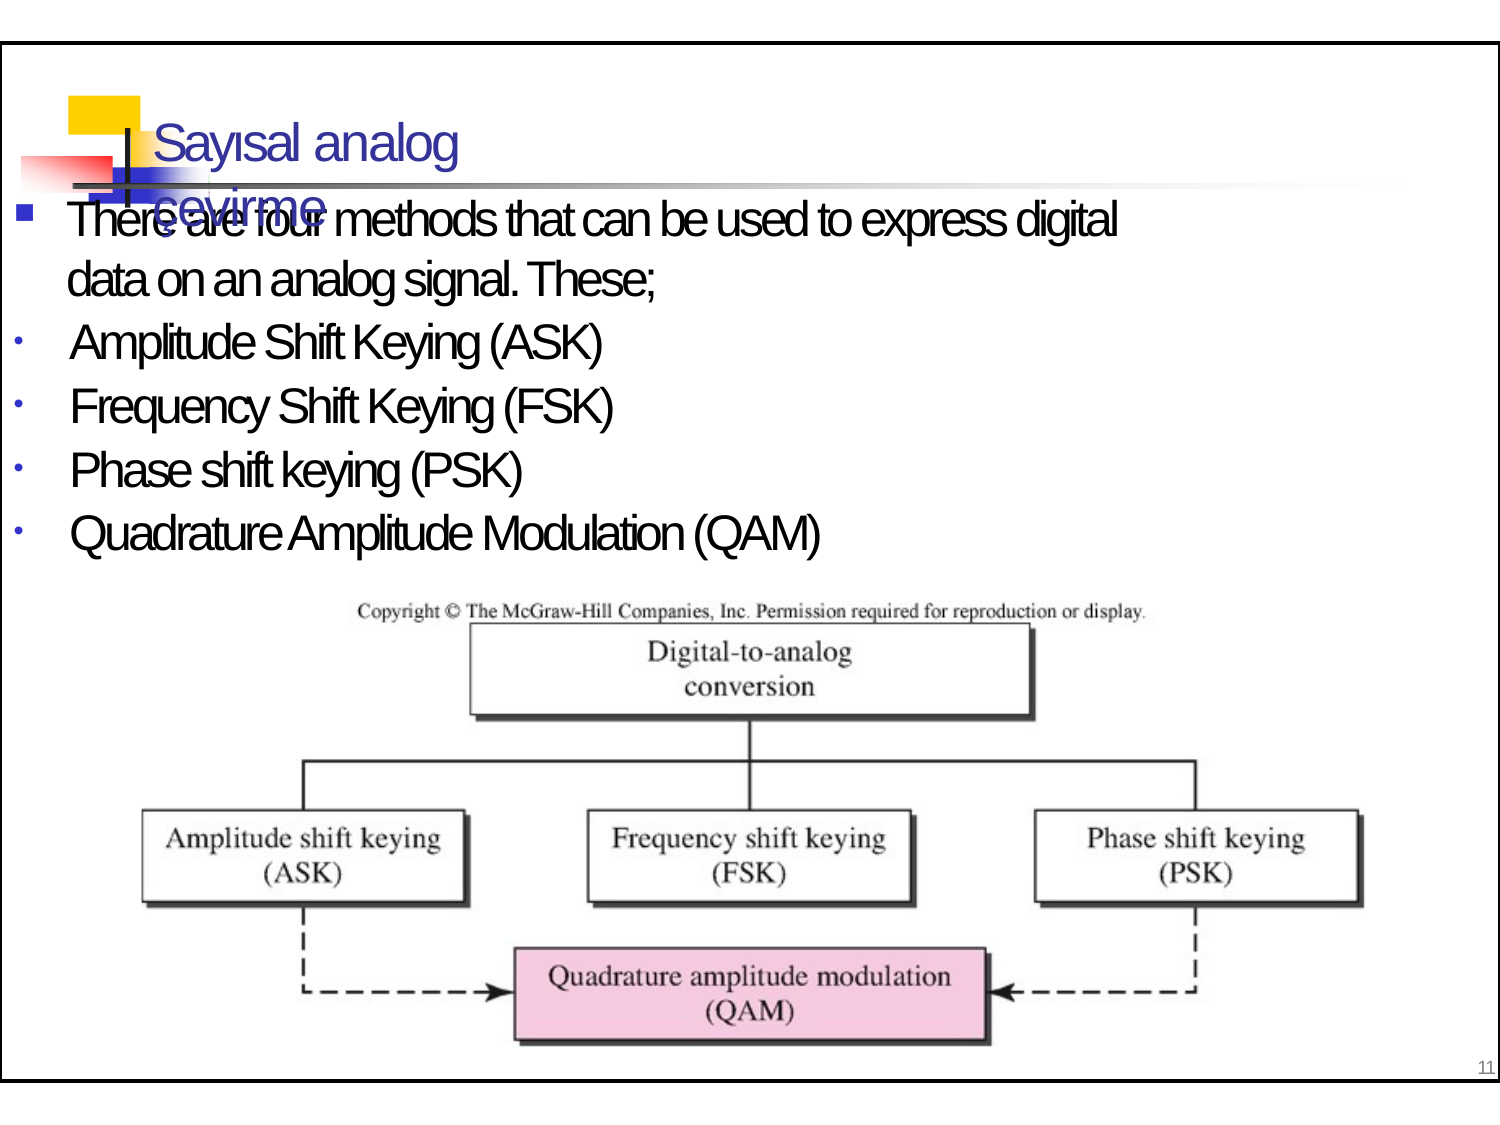

# Sayısal analog çevirme

There are four methods that can be used to express digital data on an analog signal. These;
Amplitude Shift Keying (ASK)
Frequency Shift Keying (FSK)
Phase shift keying (PSK)
Quadrature Amplitude Modulation (QAM)
11